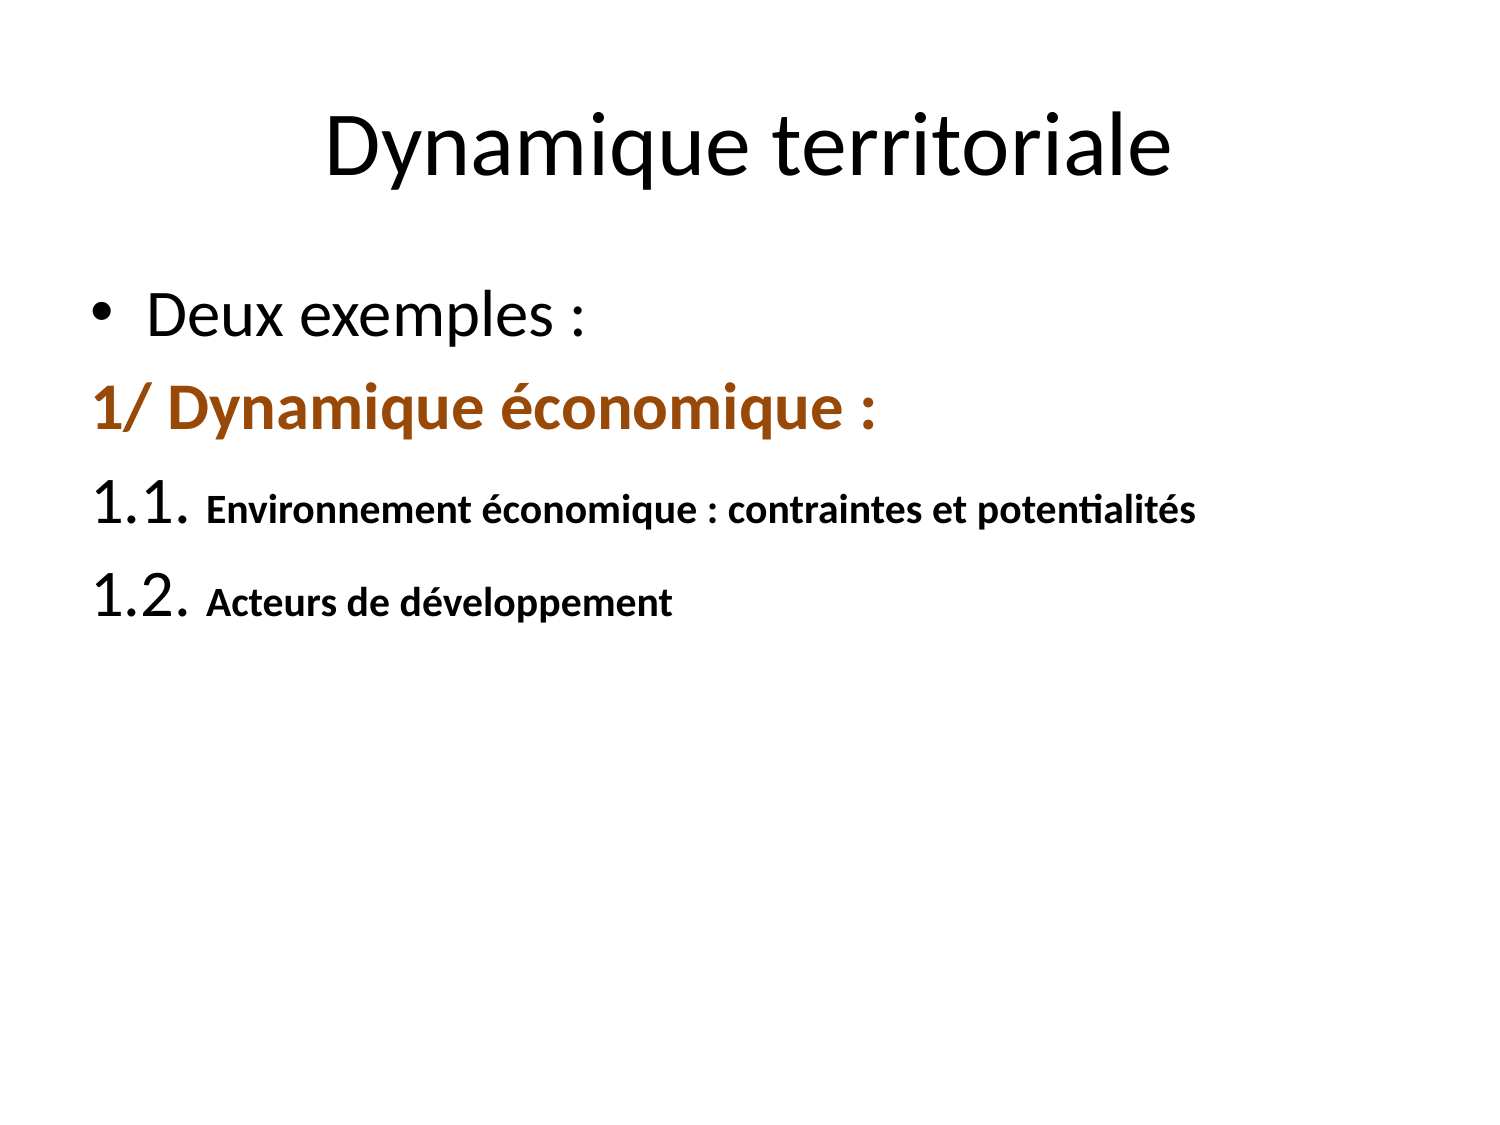

# Dynamique territoriale
Deux exemples :
1/ Dynamique économique :
1.1. Environnement économique : contraintes et potentialités
1.2. Acteurs de développement